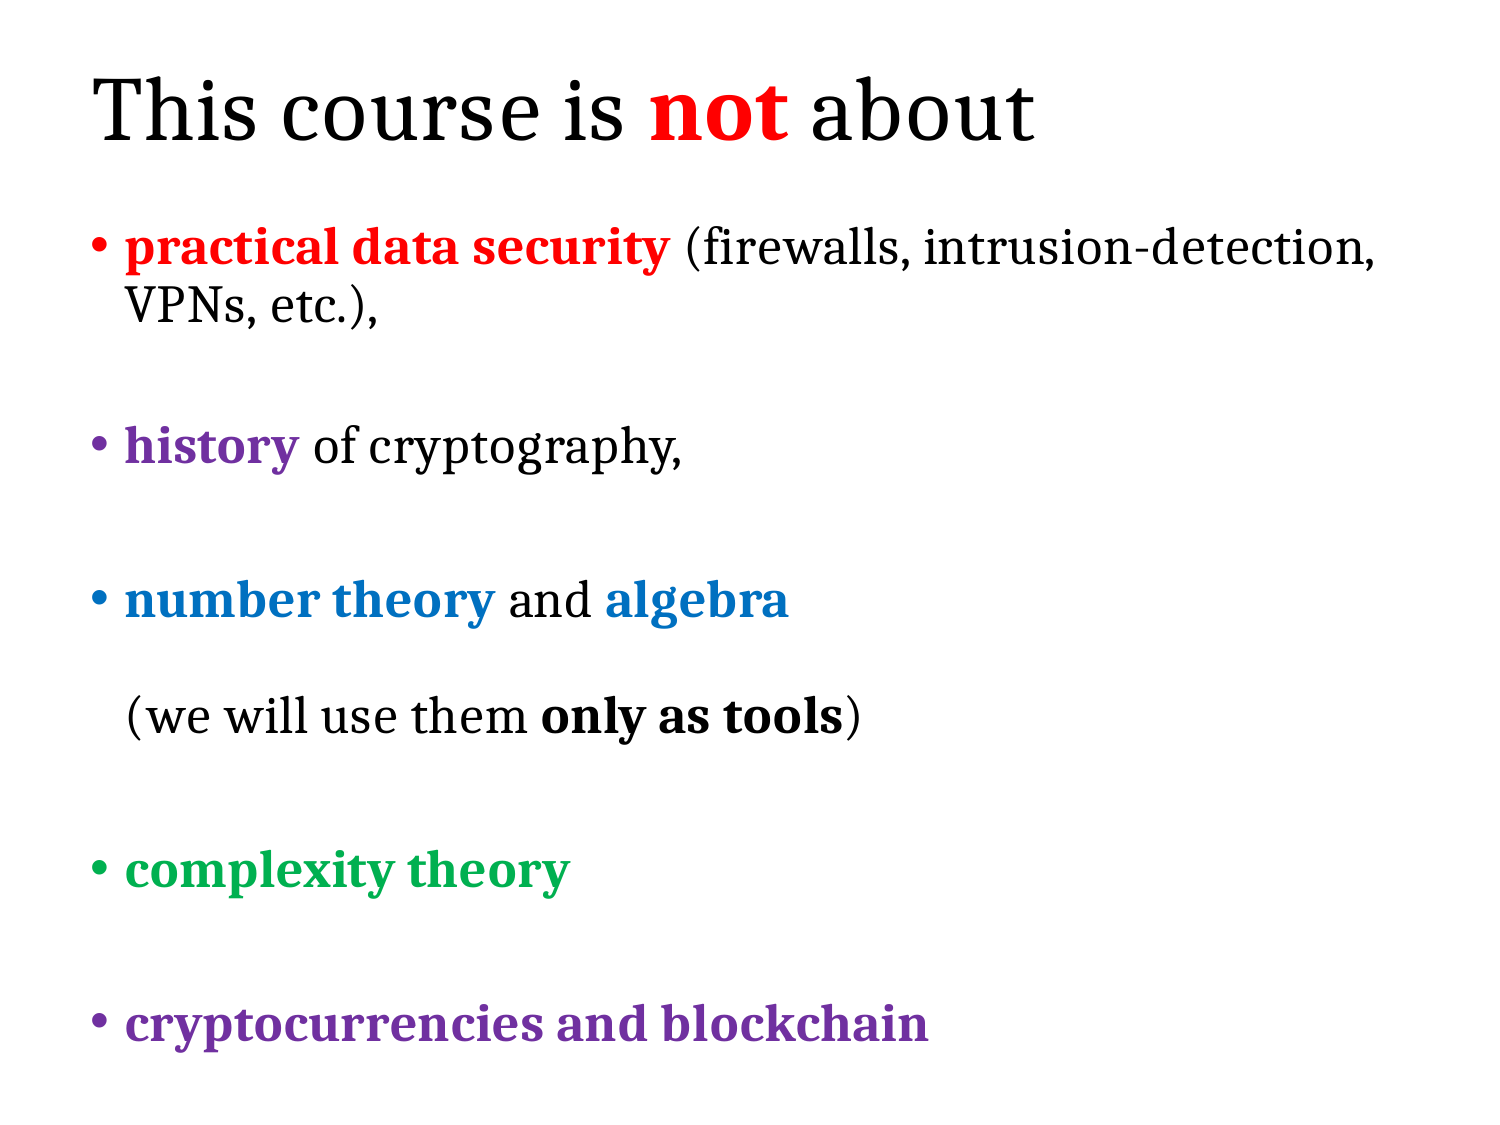

# This course is not about
practical data security (firewalls, intrusion-detection, VPNs, etc.),
history of cryptography,

number theory and algebra
(we will use them only as tools)

complexity theory

cryptocurrencies and blockchain